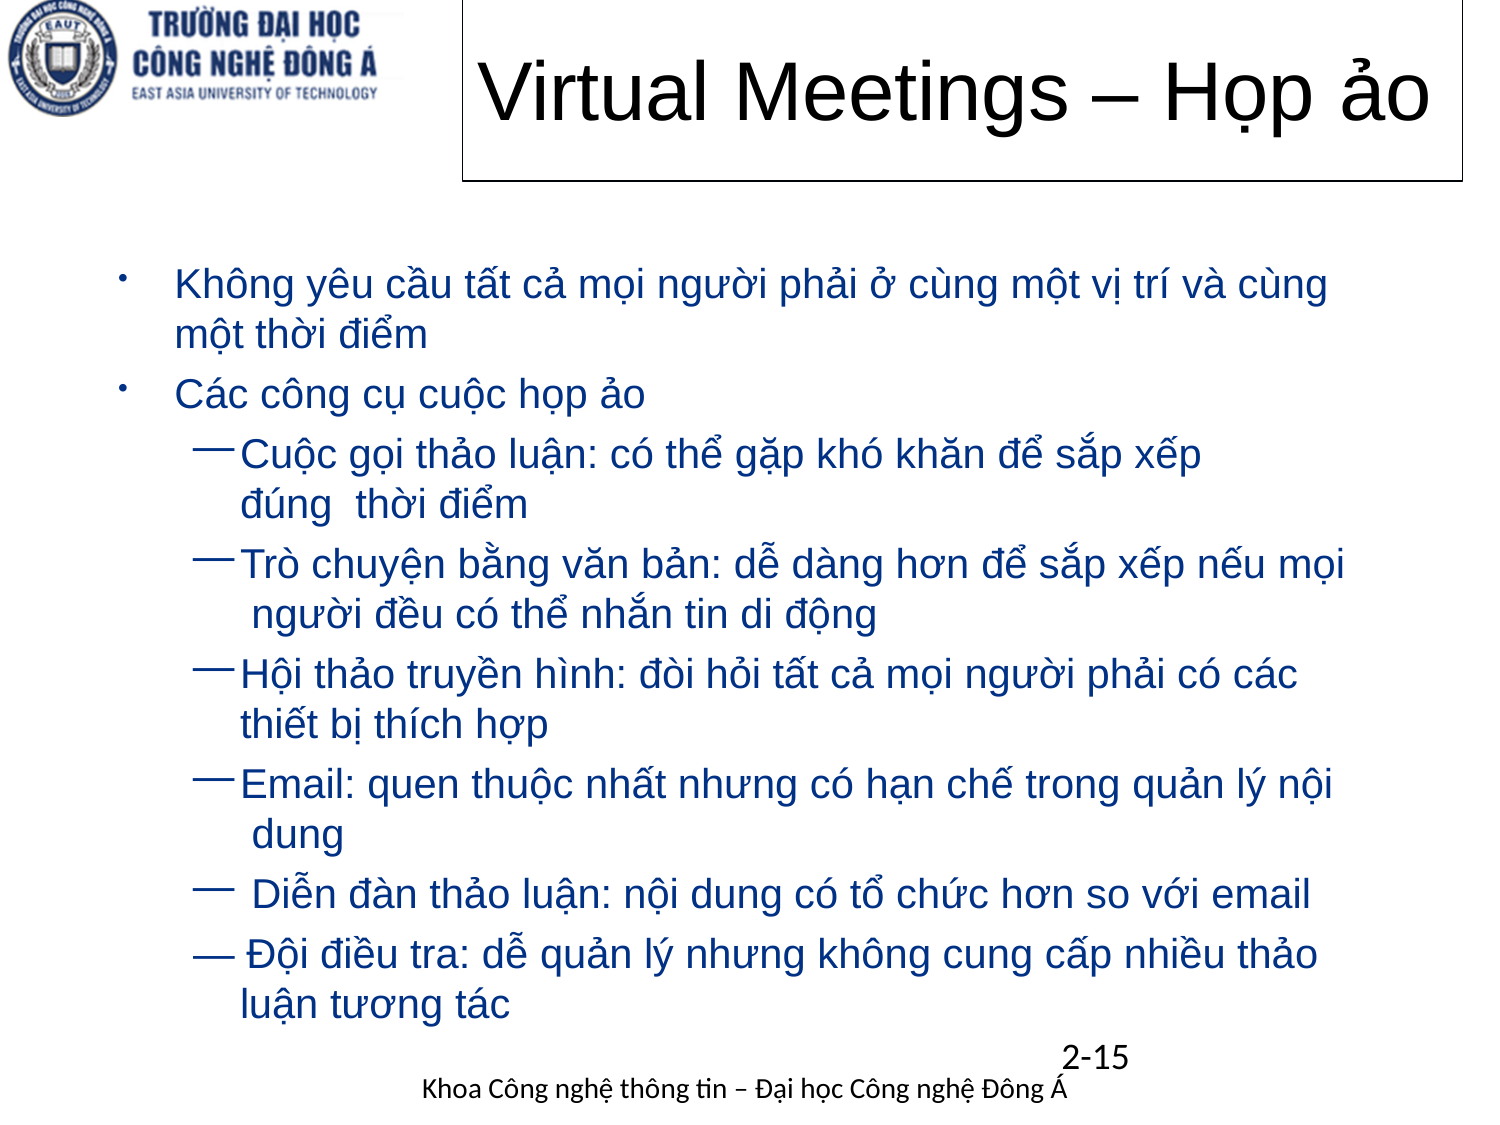

# Virtual Meetings – Họp ảo
Không yêu cầu tất cả mọi người phải ở cùng một vị trí và cùng
một thời điểm
Các công cụ cuộc họp ảo
Cuộc gọi thảo luận: có thể gặp khó khăn để sắp xếp đúng  thời điểm
Trò chuyện bằng văn bản: dễ dàng hơn để sắp xếp nếu mọi  người đều có thể nhắn tin di động
Hội thảo truyền hình: đòi hỏi tất cả mọi người phải có các
thiết bị thích hợp
Email: quen thuộc nhất nhưng có hạn chế trong quản lý nội  dung
Diễn đàn thảo luận: nội dung có tổ chức hơn so với email
― Đội điều tra: dễ quản lý nhưng không cung cấp nhiều thảo
luận tương tác
2-15